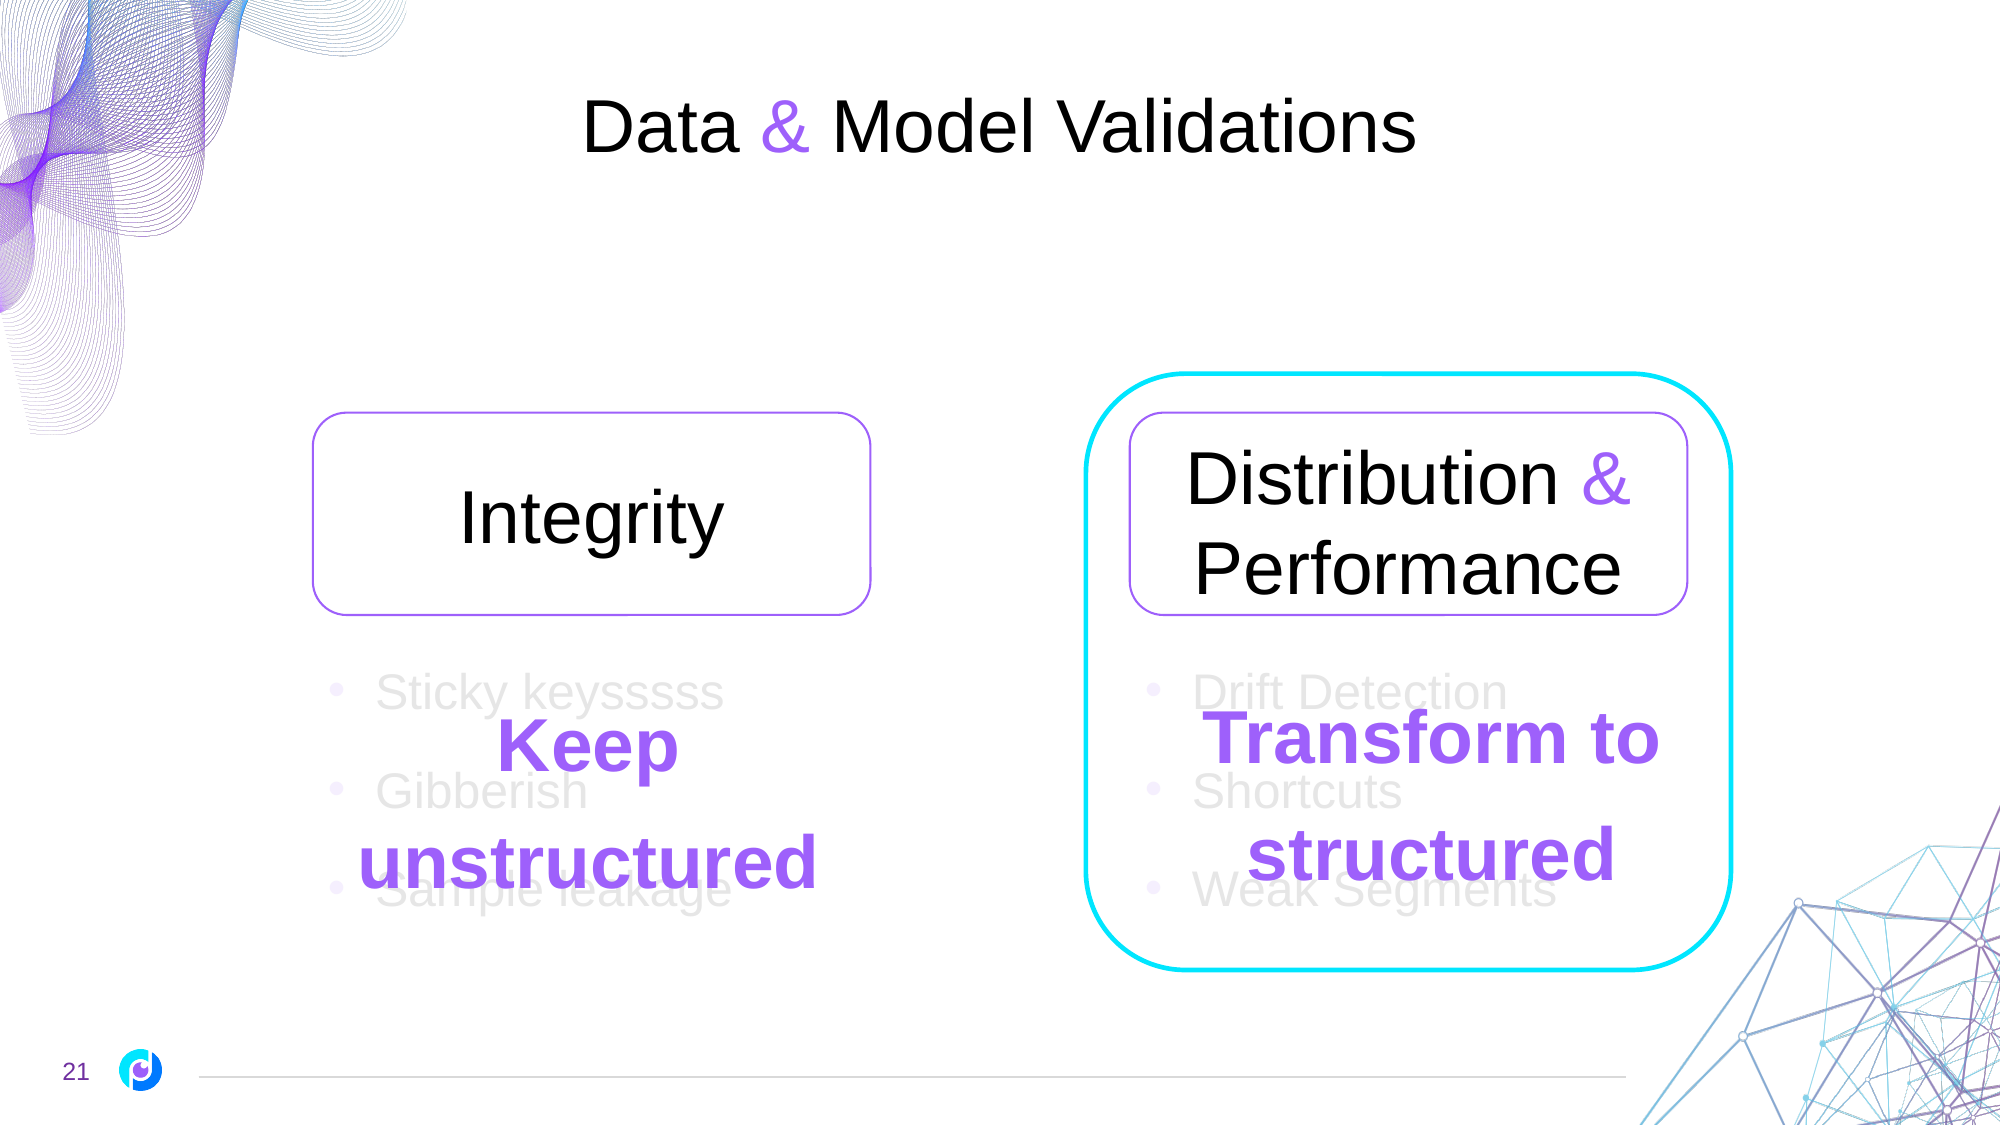

# Data & Model Validations

Integrity
Distribution & Performance
Transform to structured
Keep unstructured
Sticky keysssss
Gibberish
Sample leakage

Drift Detection
Shortcuts
Weak Segments